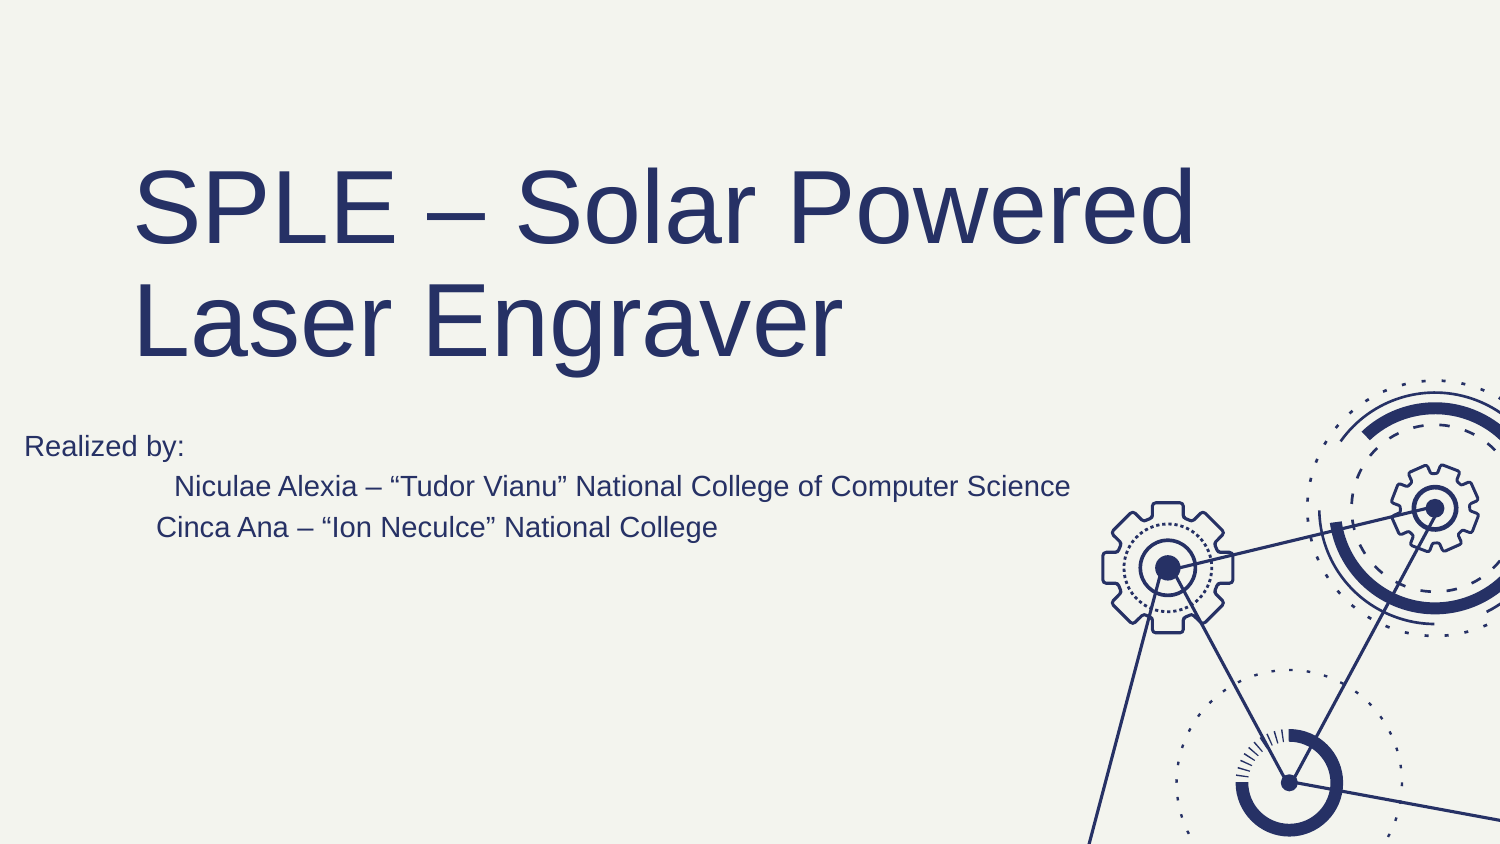

# SPLE – Solar Powered Laser Engraver

Realized by:
           	Niculae Alexia – “Tudor Vianu” National College of Computer Science
                Cinca Ana – “Ion Neculce” National College